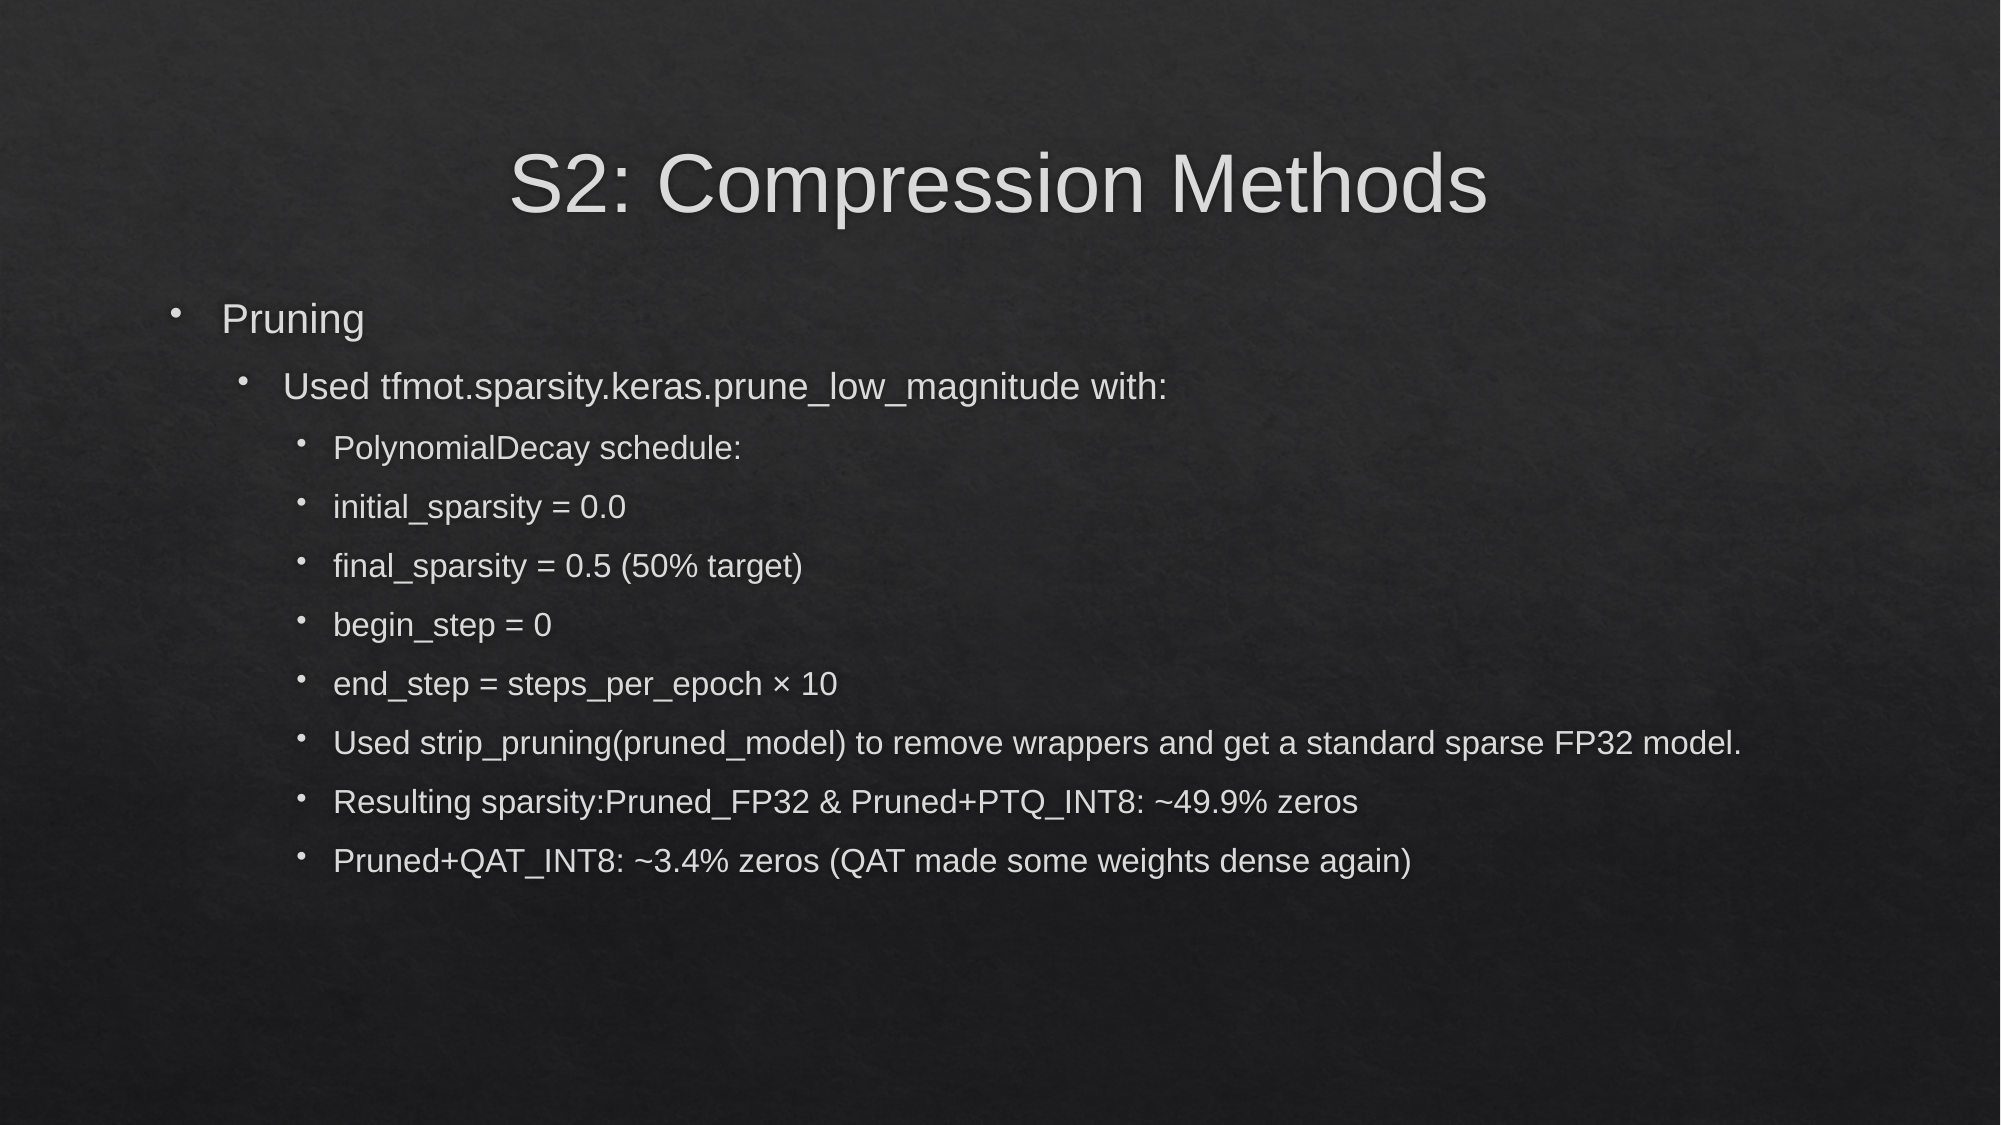

# S2: Compression Methods
Pruning
Used tfmot.sparsity.keras.prune_low_magnitude with:
PolynomialDecay schedule:
initial_sparsity = 0.0
final_sparsity = 0.5 (50% target)
begin_step = 0
end_step = steps_per_epoch × 10
Used strip_pruning(pruned_model) to remove wrappers and get a standard sparse FP32 model.
Resulting sparsity:Pruned_FP32 & Pruned+PTQ_INT8: ~49.9% zeros
Pruned+QAT_INT8: ~3.4% zeros (QAT made some weights dense again)